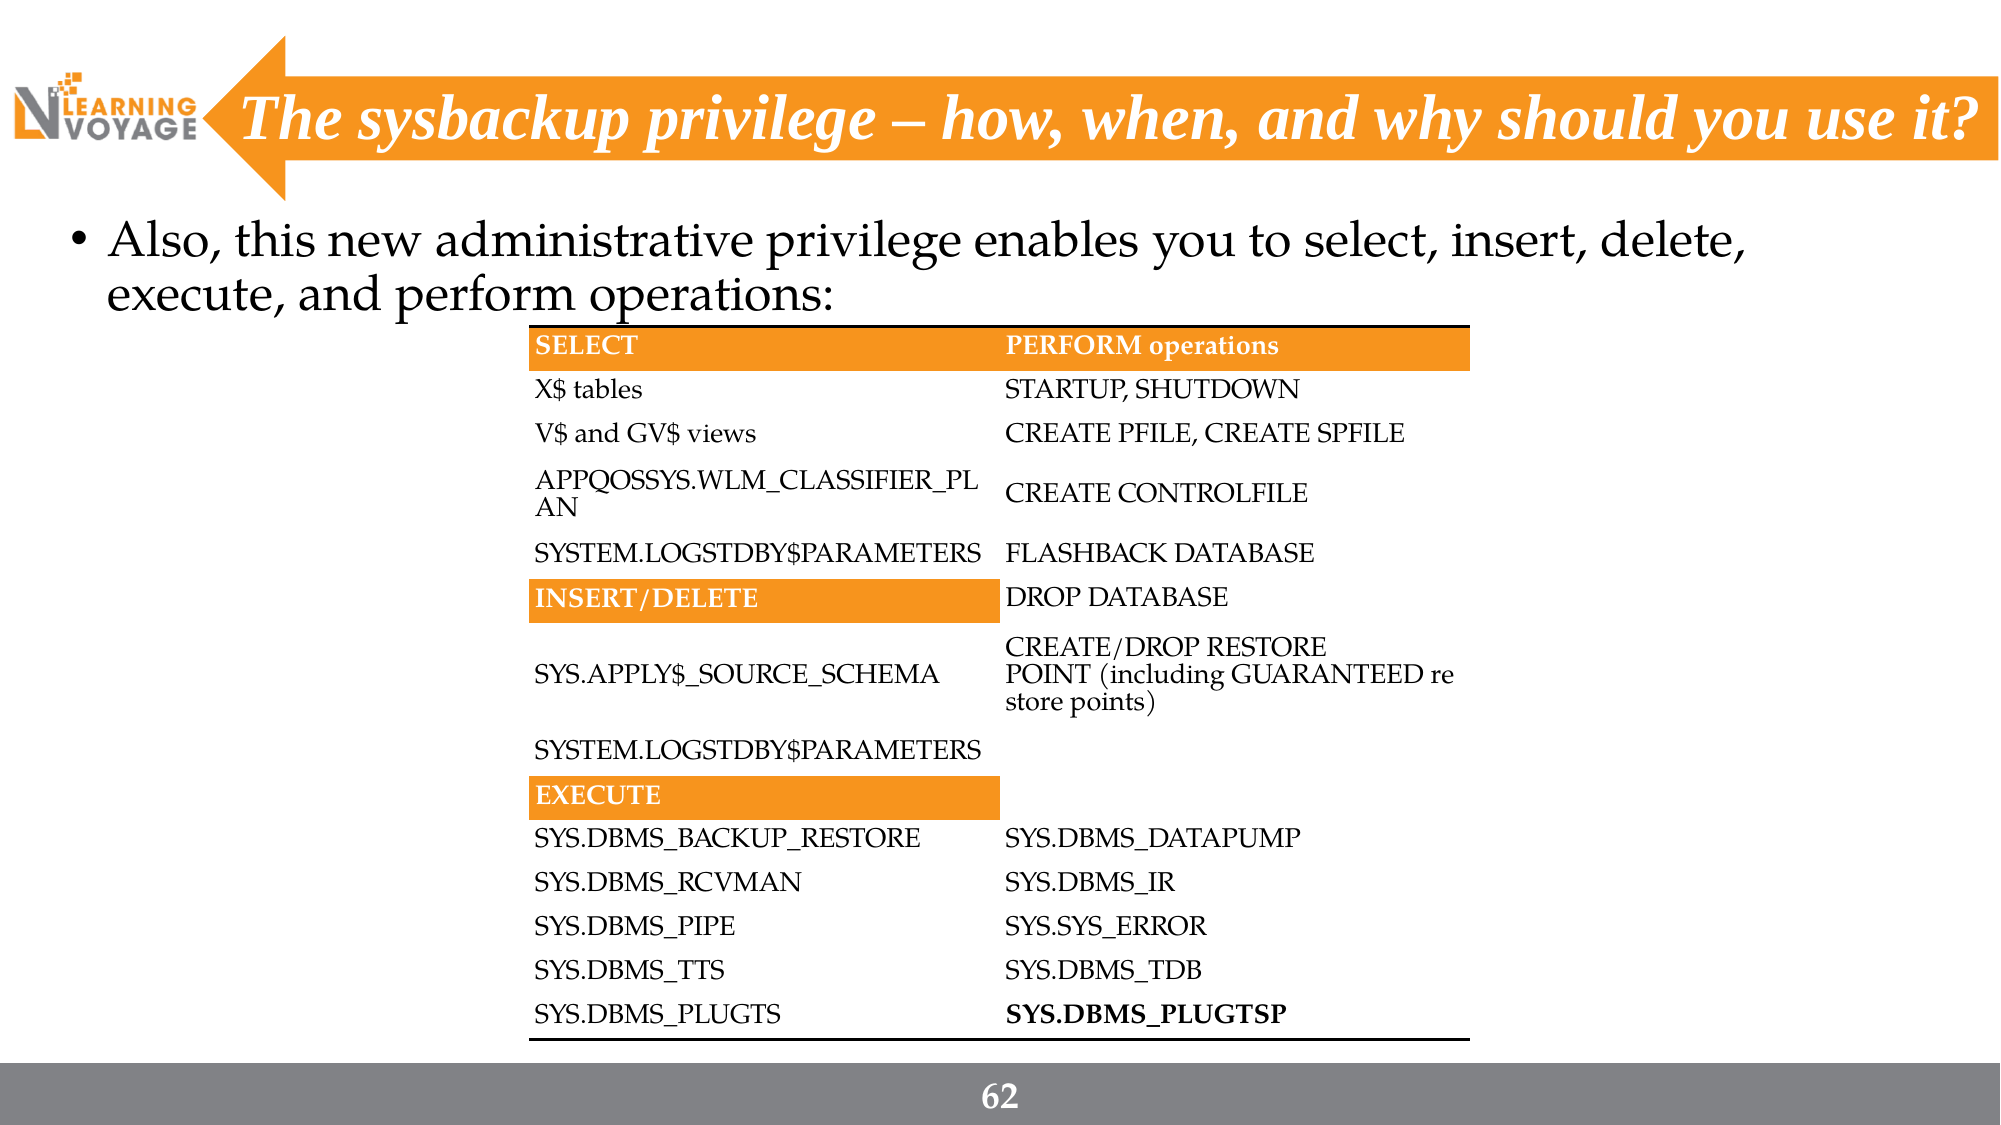

# The sysbackup privilege – how, when, and why should you use it?
Also, this new administrative privilege enables you to select, insert, delete, execute, and perform operations:

| SELECT | PERFORM operations |
| --- | --- |
| X$ tables | STARTUP, SHUTDOWN |
| V$ and GV$ views | CREATE PFILE, CREATE SPFILE |
| APPQOSSYS.WLM\_CLASSIFIER\_PLAN | CREATE CONTROLFILE |
| SYSTEM.LOGSTDBY$PARAMETERS | FLASHBACK DATABASE |
| INSERT/DELETE | DROP DATABASE |
| SYS.APPLY$\_SOURCE\_SCHEMA | CREATE/DROP RESTORE POINT (including GUARANTEED restore points) |
| SYSTEM.LOGSTDBY$PARAMETERS |  |
| EXECUTE |  |
| SYS.DBMS\_BACKUP\_RESTORE | SYS.DBMS\_DATAPUMP |
| SYS.DBMS\_RCVMAN | SYS.DBMS\_IR |
| SYS.DBMS\_PIPE | SYS.SYS\_ERROR |
| SYS.DBMS\_TTS | SYS.DBMS\_TDB |
| SYS.DBMS\_PLUGTS | SYS.DBMS\_PLUGTSP |
62